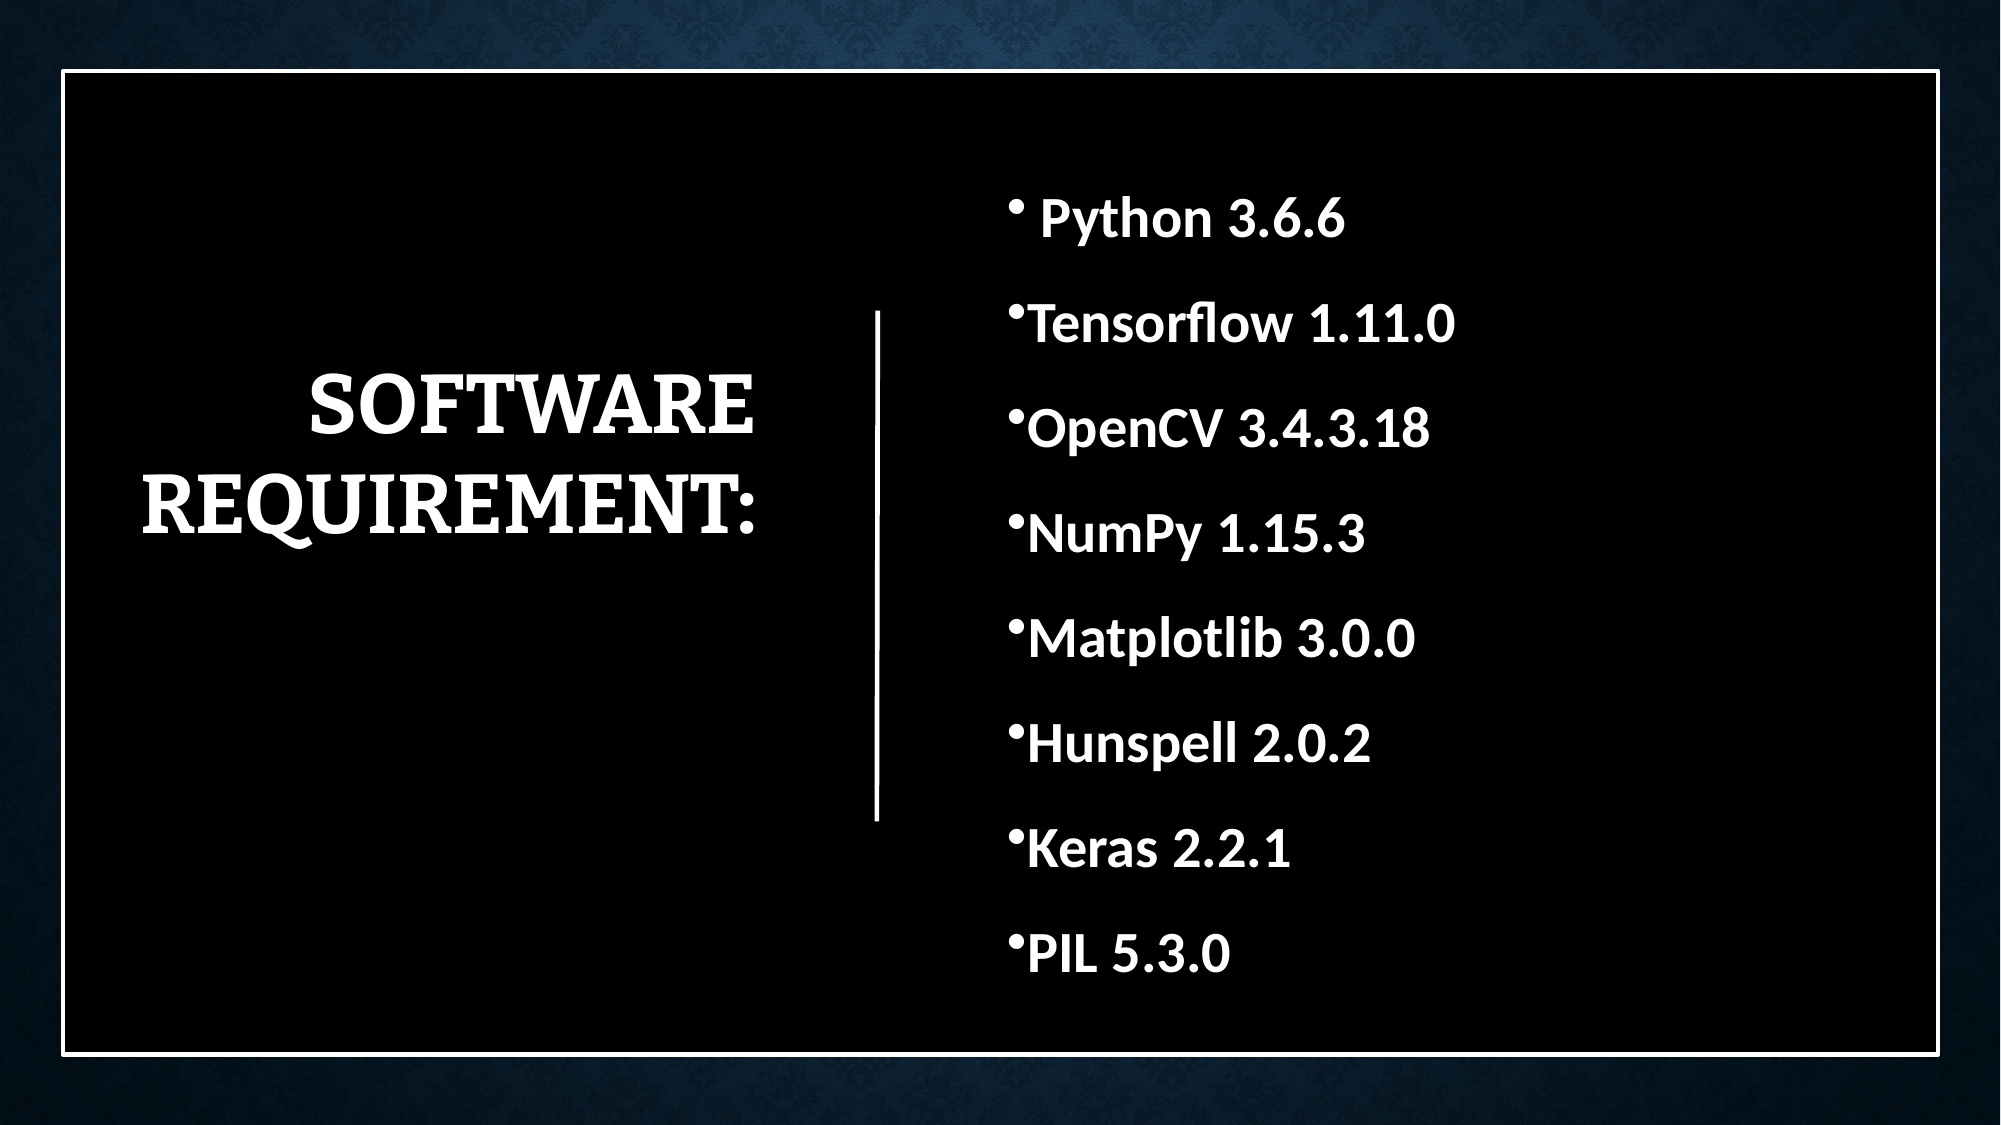

Python 3.6.6​
Tensorflow 1.11.0
OpenCV 3.4.3.18 ​
NumPy 1.15.3 ​
Matplotlib 3.0.0 ​
Hunspell 2.0.2​
Keras 2.2.1 ​
PIL 5.3.0​
SOFTWARE REQUIREMENT: